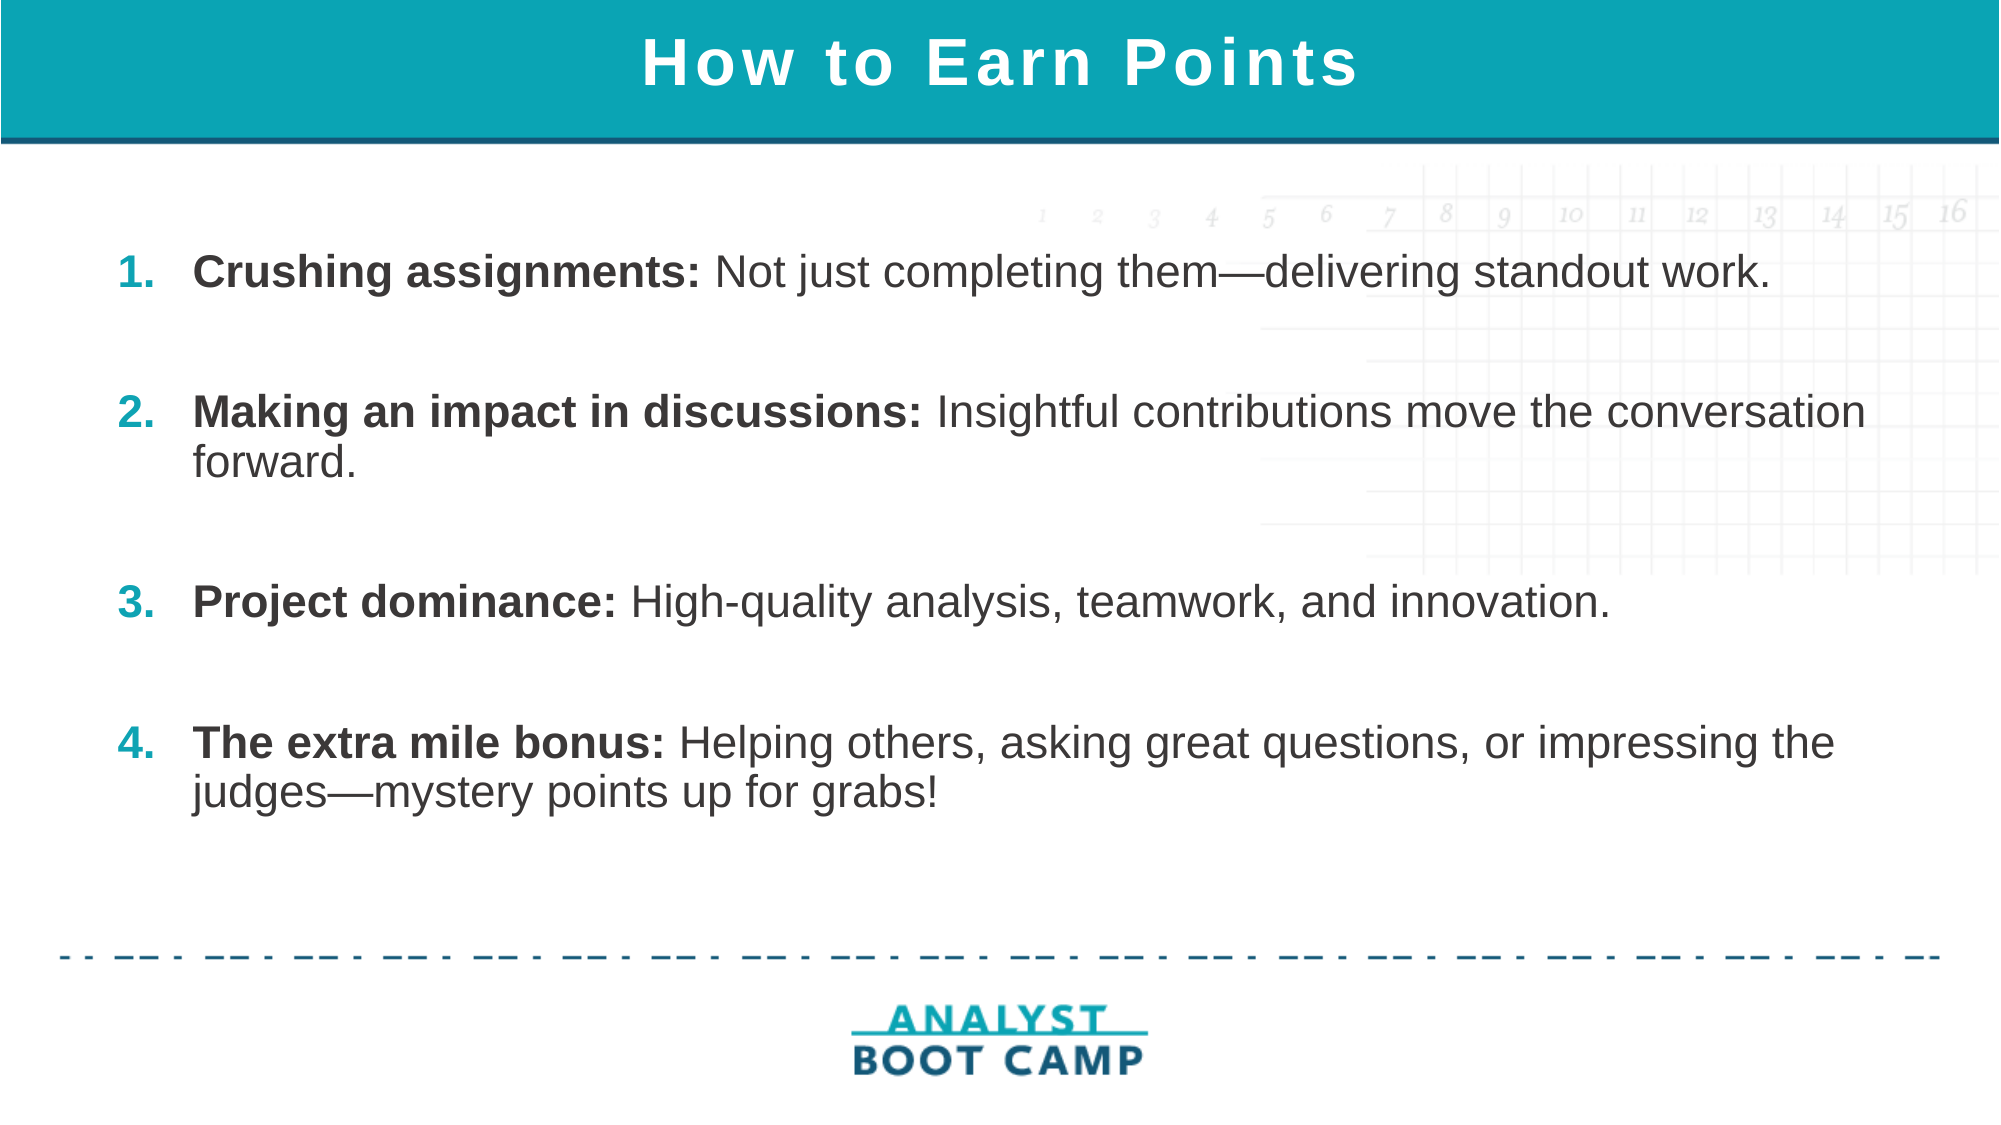

# How to Earn Points
Crushing assignments: Not just completing them—delivering standout work.

Making an impact in discussions: Insightful contributions move the conversation forward.

Project dominance: High-quality analysis, teamwork, and innovation.

The extra mile bonus: Helping others, asking great questions, or impressing the judges—mystery points up for grabs!